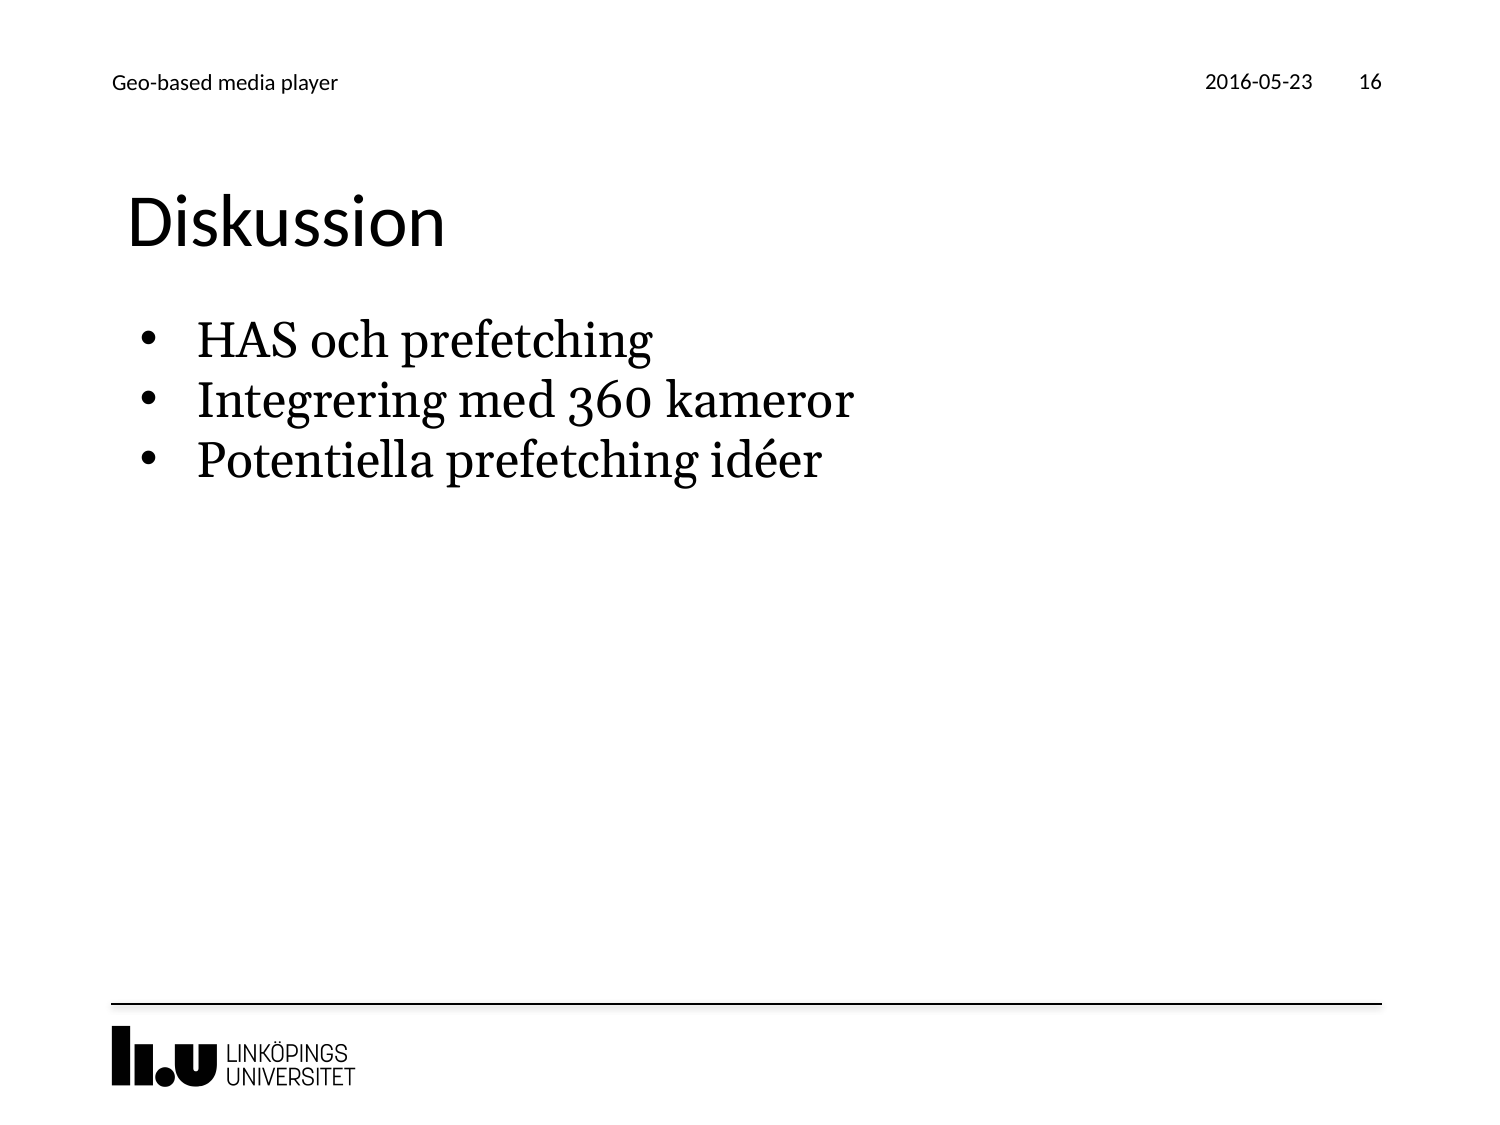

2016-05-23
Geo-based media player
16
# Diskussion
HAS och prefetching
Integrering med 360 kameror
Potentiella prefetching idéer